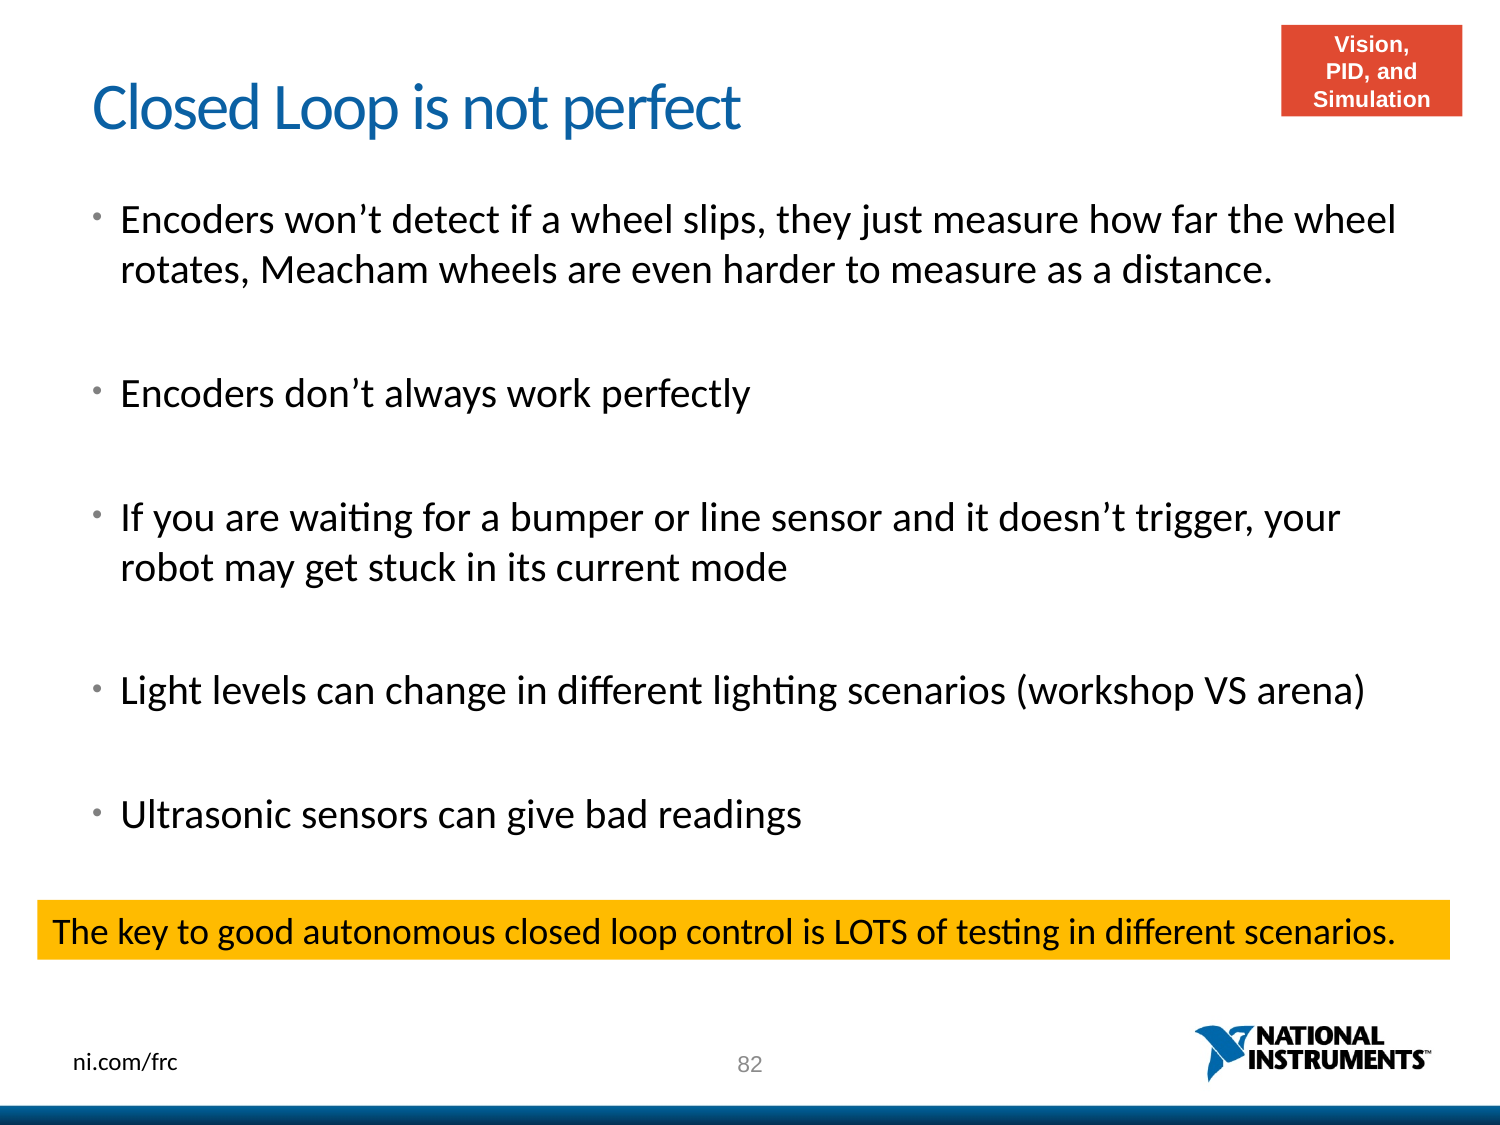

# Closed Loop is not perfect
Vision,
PID, and Simulation
Encoders won’t detect if a wheel slips, they just measure how far the wheel rotates, Meacham wheels are even harder to measure as a distance.

Encoders don’t always work perfectly

If you are waiting for a bumper or line sensor and it doesn’t trigger, your robot may get stuck in its current mode

Light levels can change in different lighting scenarios (workshop VS arena)

Ultrasonic sensors can give bad readings
The key to good autonomous closed loop control is LOTS of testing in different scenarios.